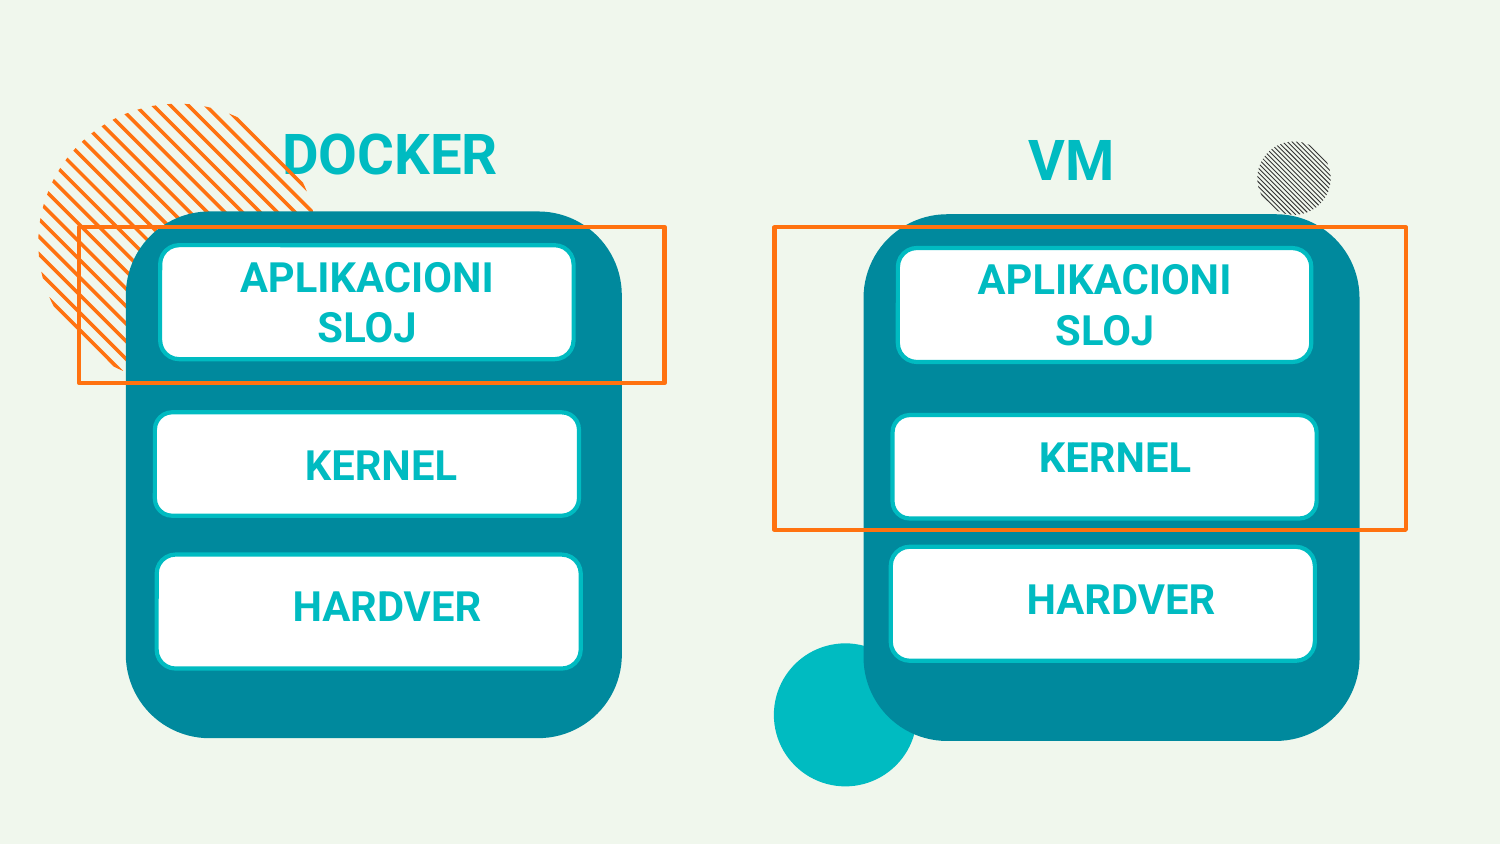

# DOCKER

VM

Jfdf
Jfdf
APLIKACIONI SLOJ

APLIKACIONI SLOJ

KERNEL

KERNEL

hard
hard
HARDVER

HARDVER